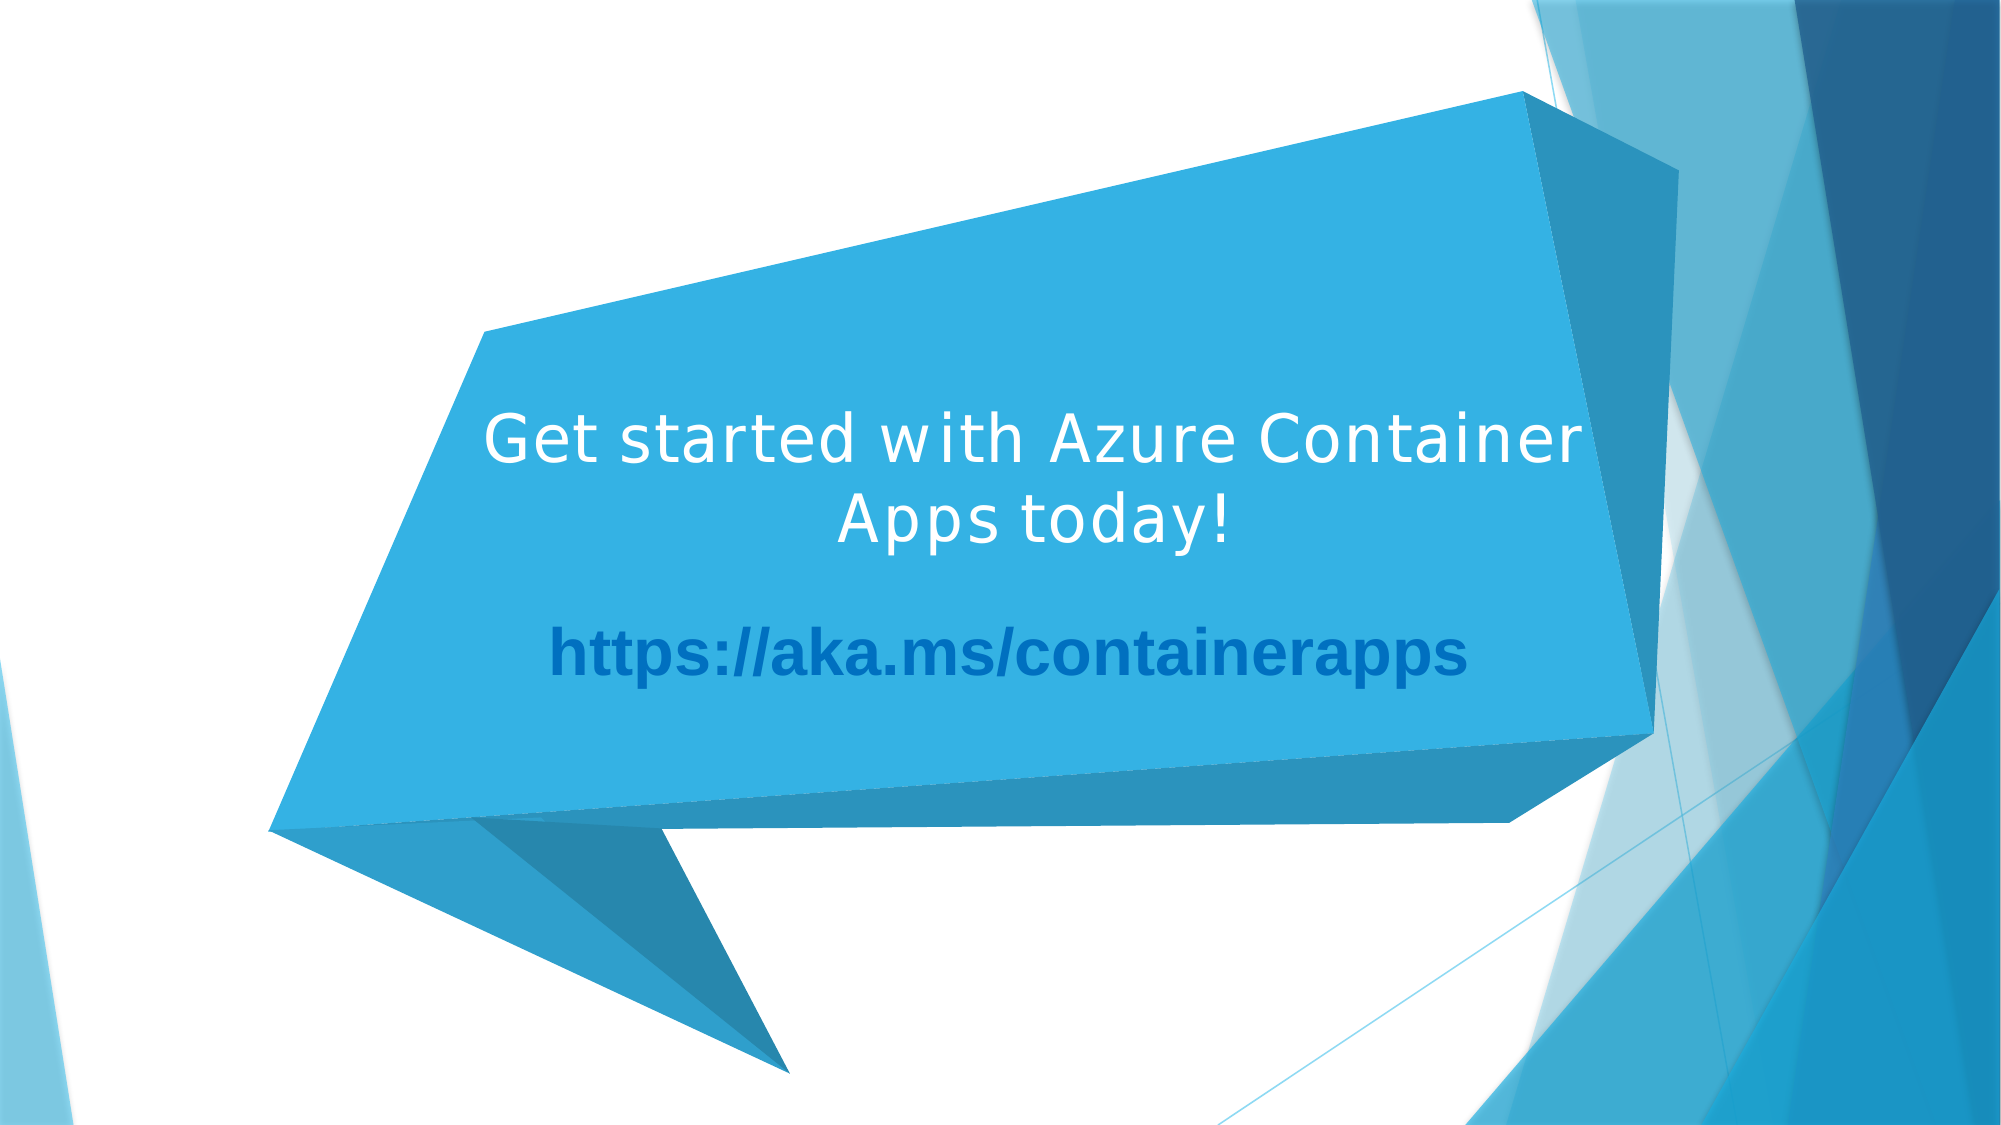

Get started with Azure Container Apps today!
https://aka.ms/containerapps